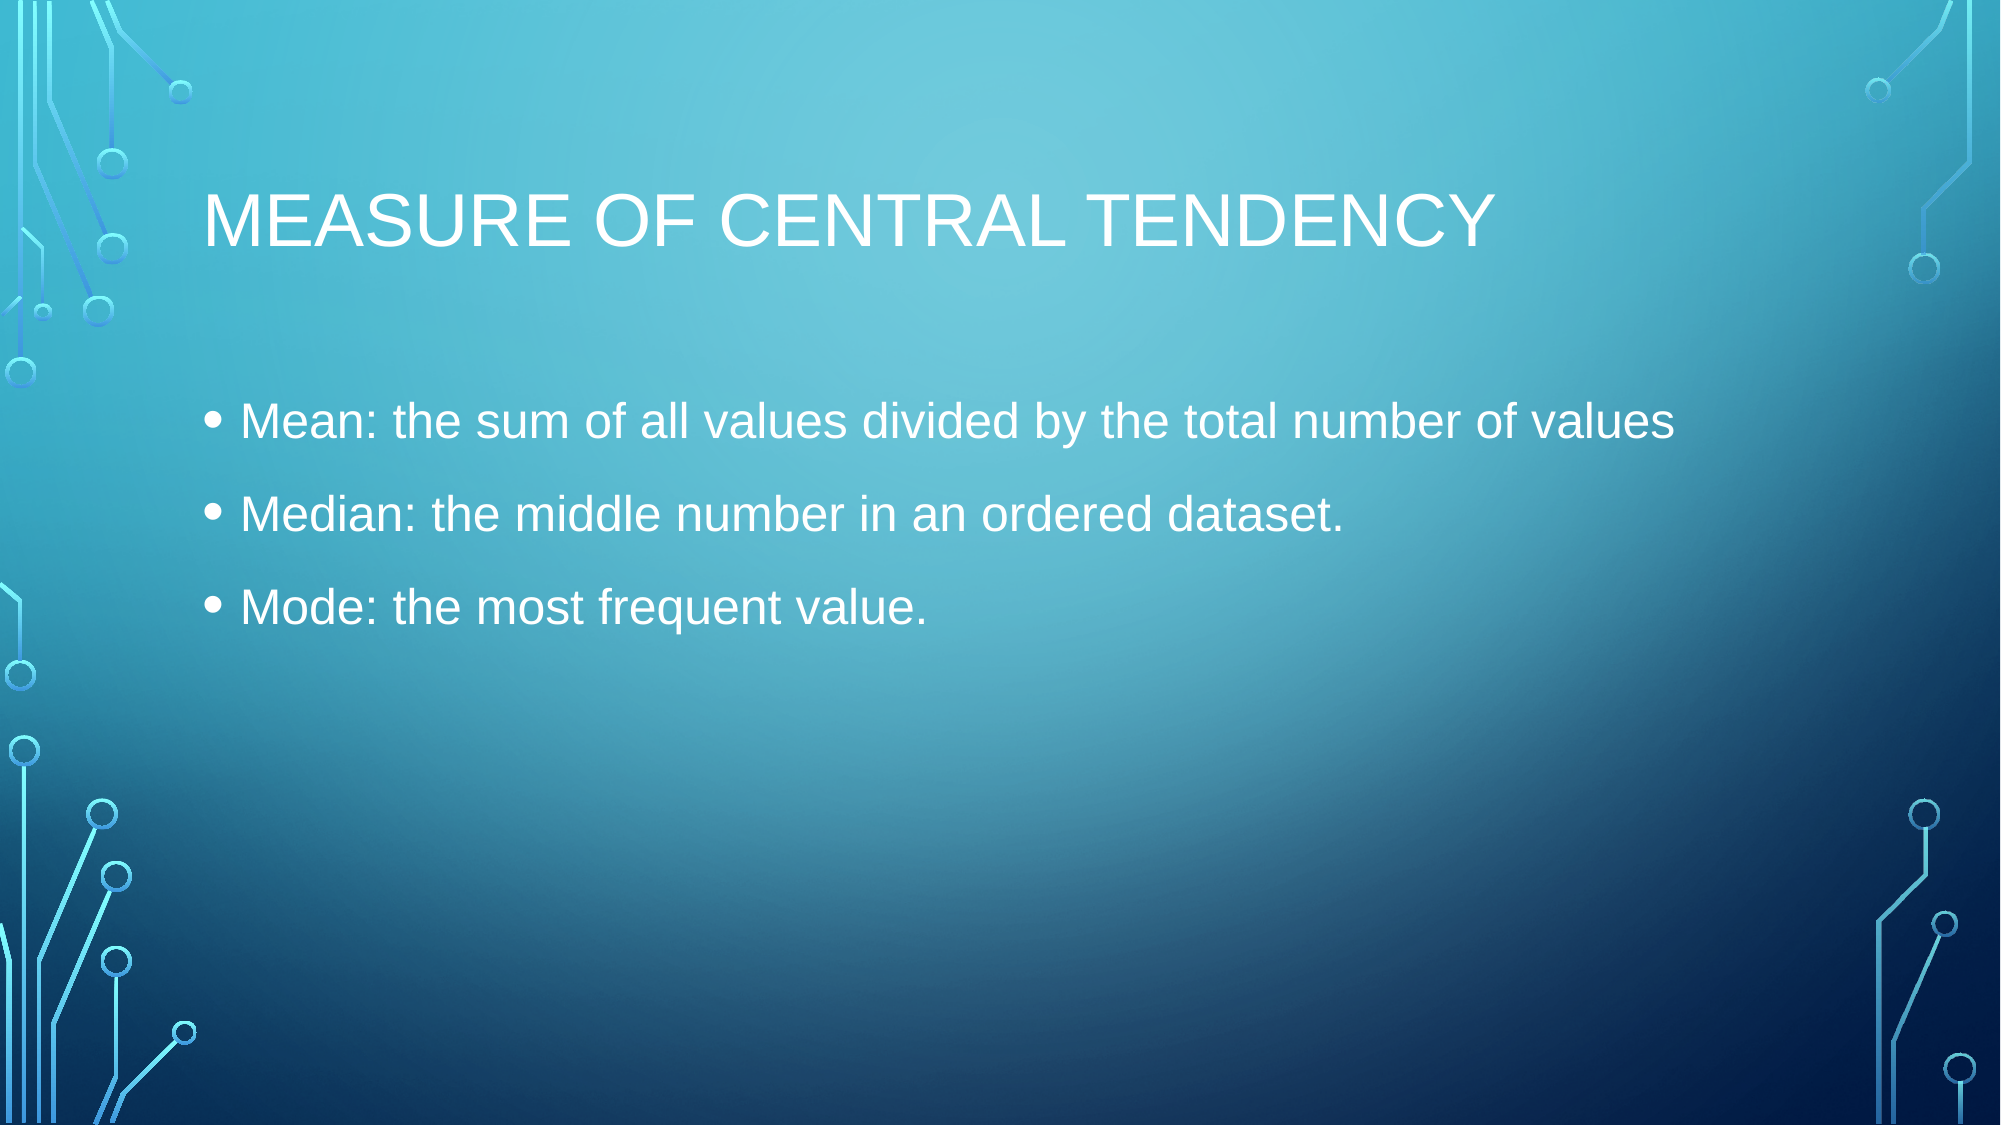

# Measure of central tendency
Mean: the sum of all values divided by the total number of values
Median: the middle number in an ordered dataset.
Mode: the most frequent value.